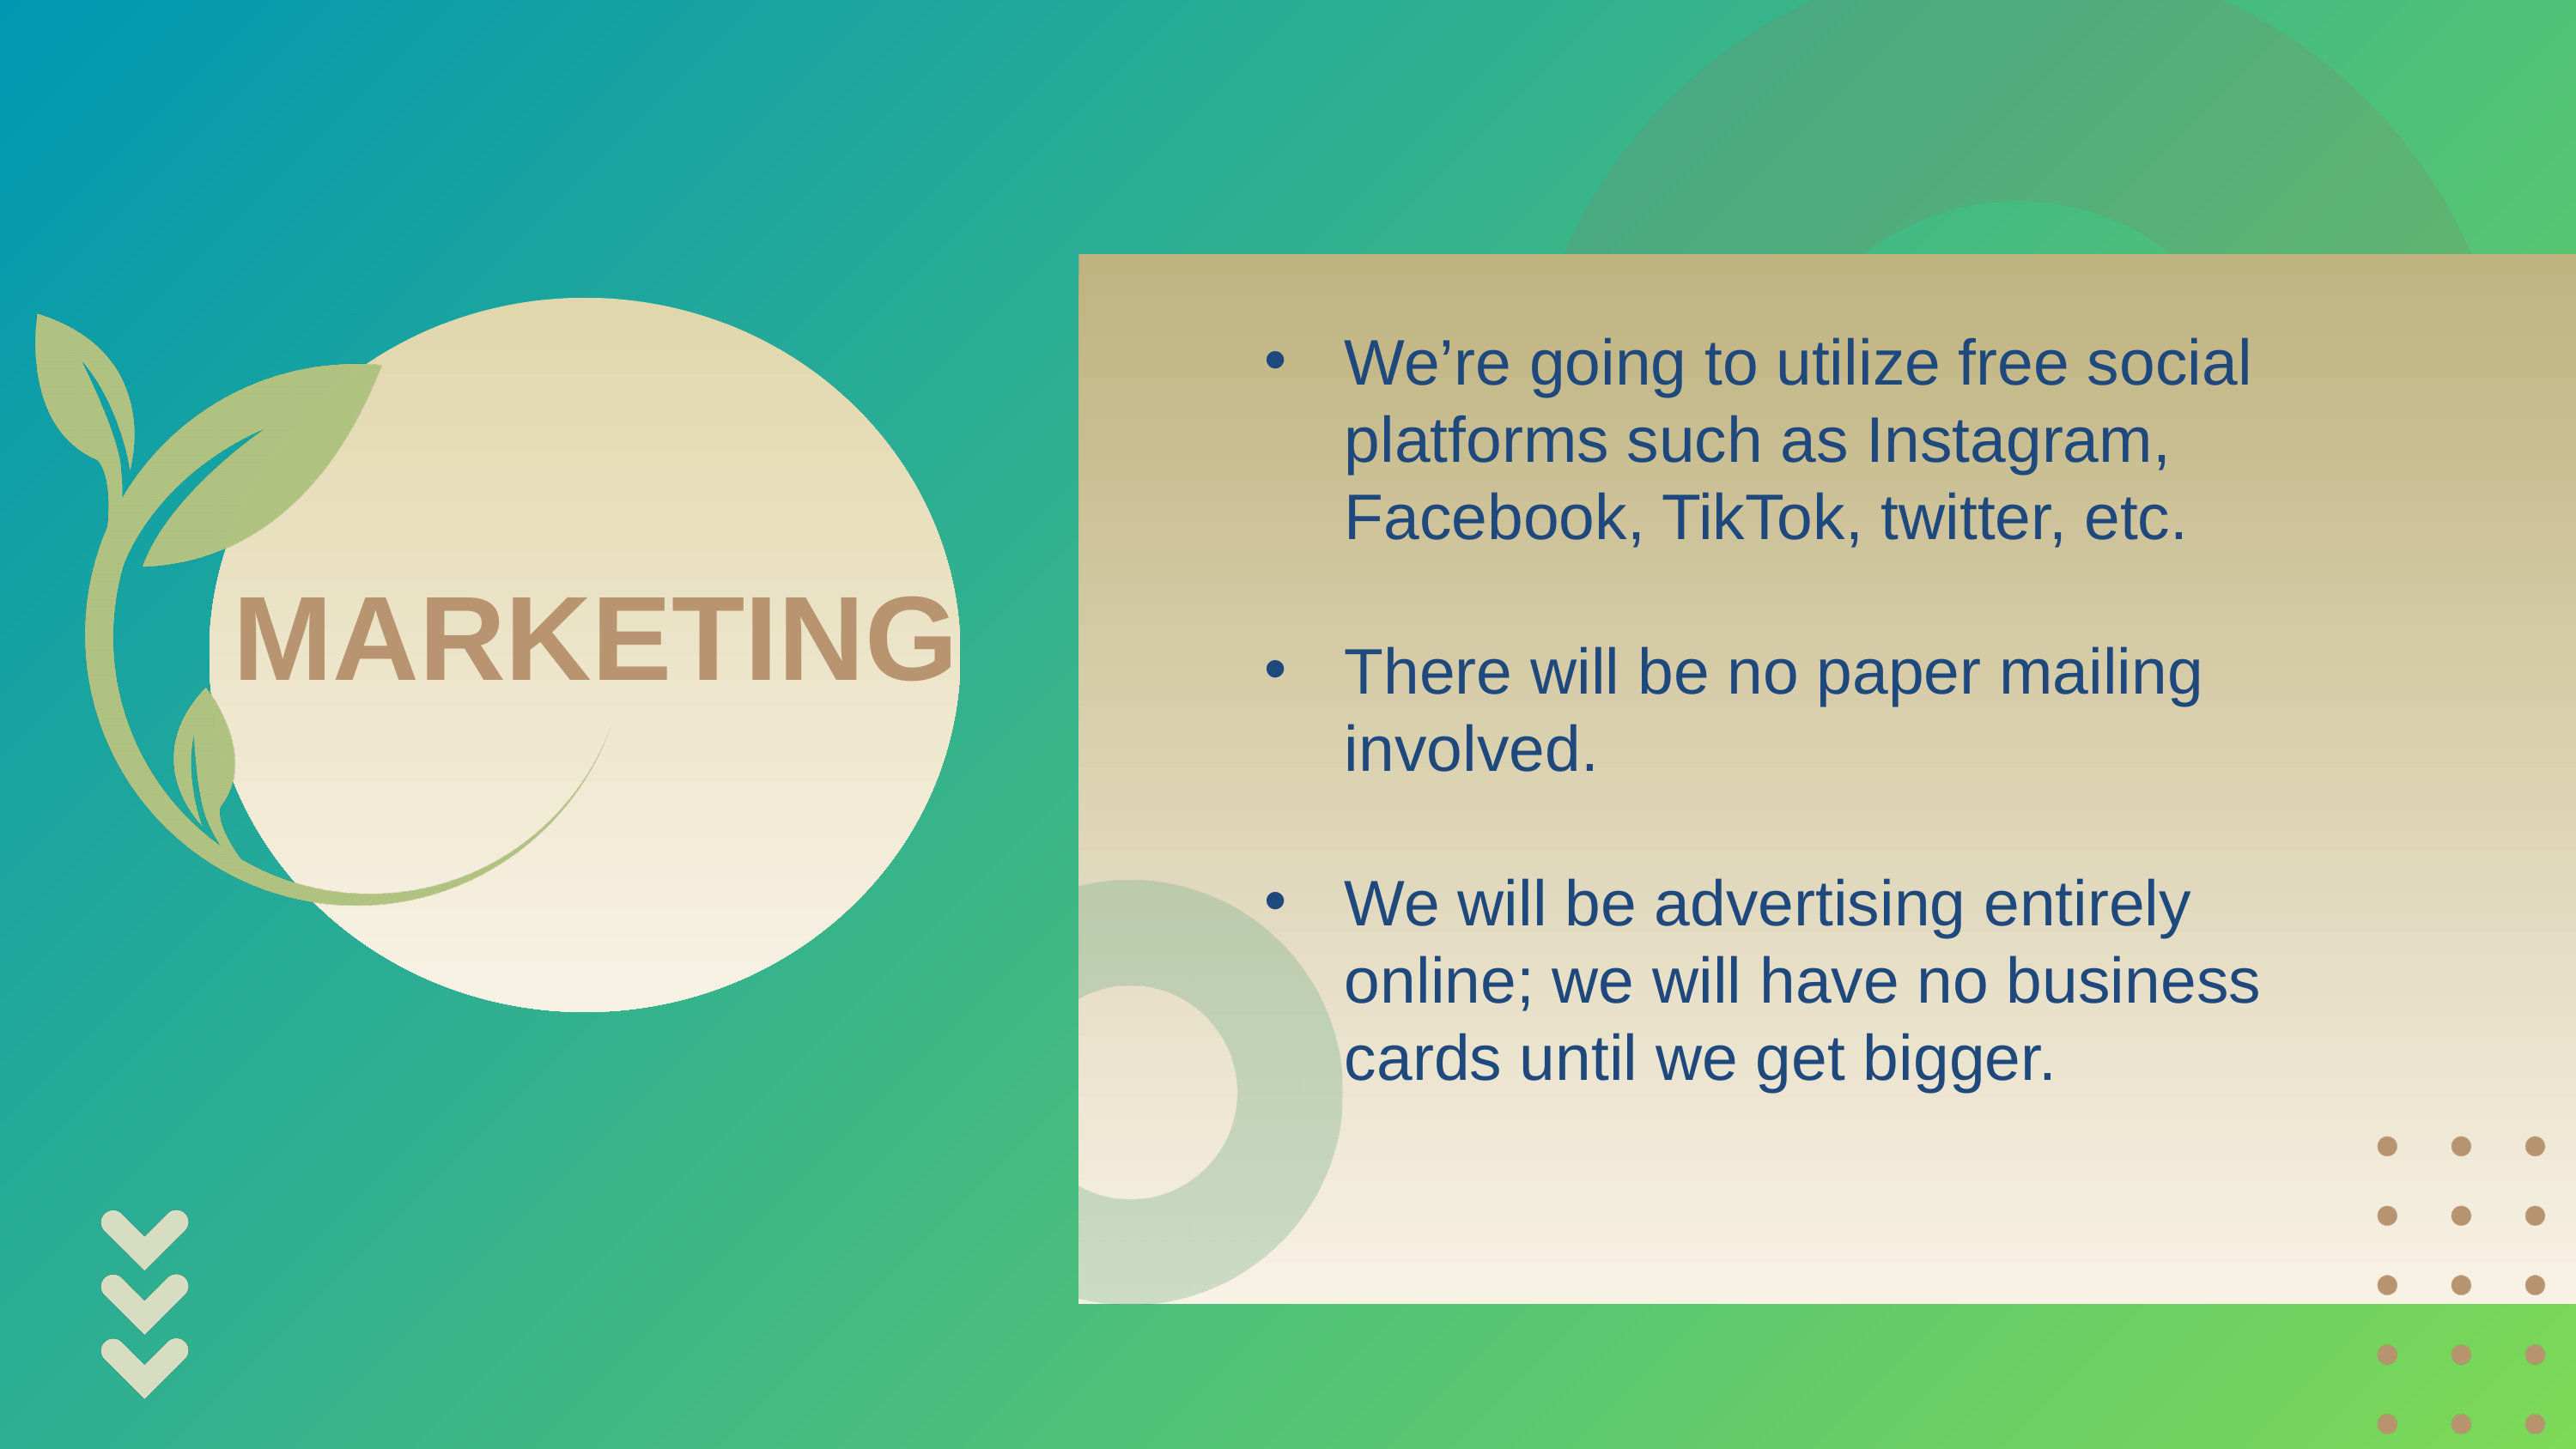

MARKETING

We’re going to utilize free social platforms such as Instagram, Facebook, TikTok, twitter, etc.

There will be no paper mailing involved.

We will be advertising entirely online; we will have no business cards until we get bigger.